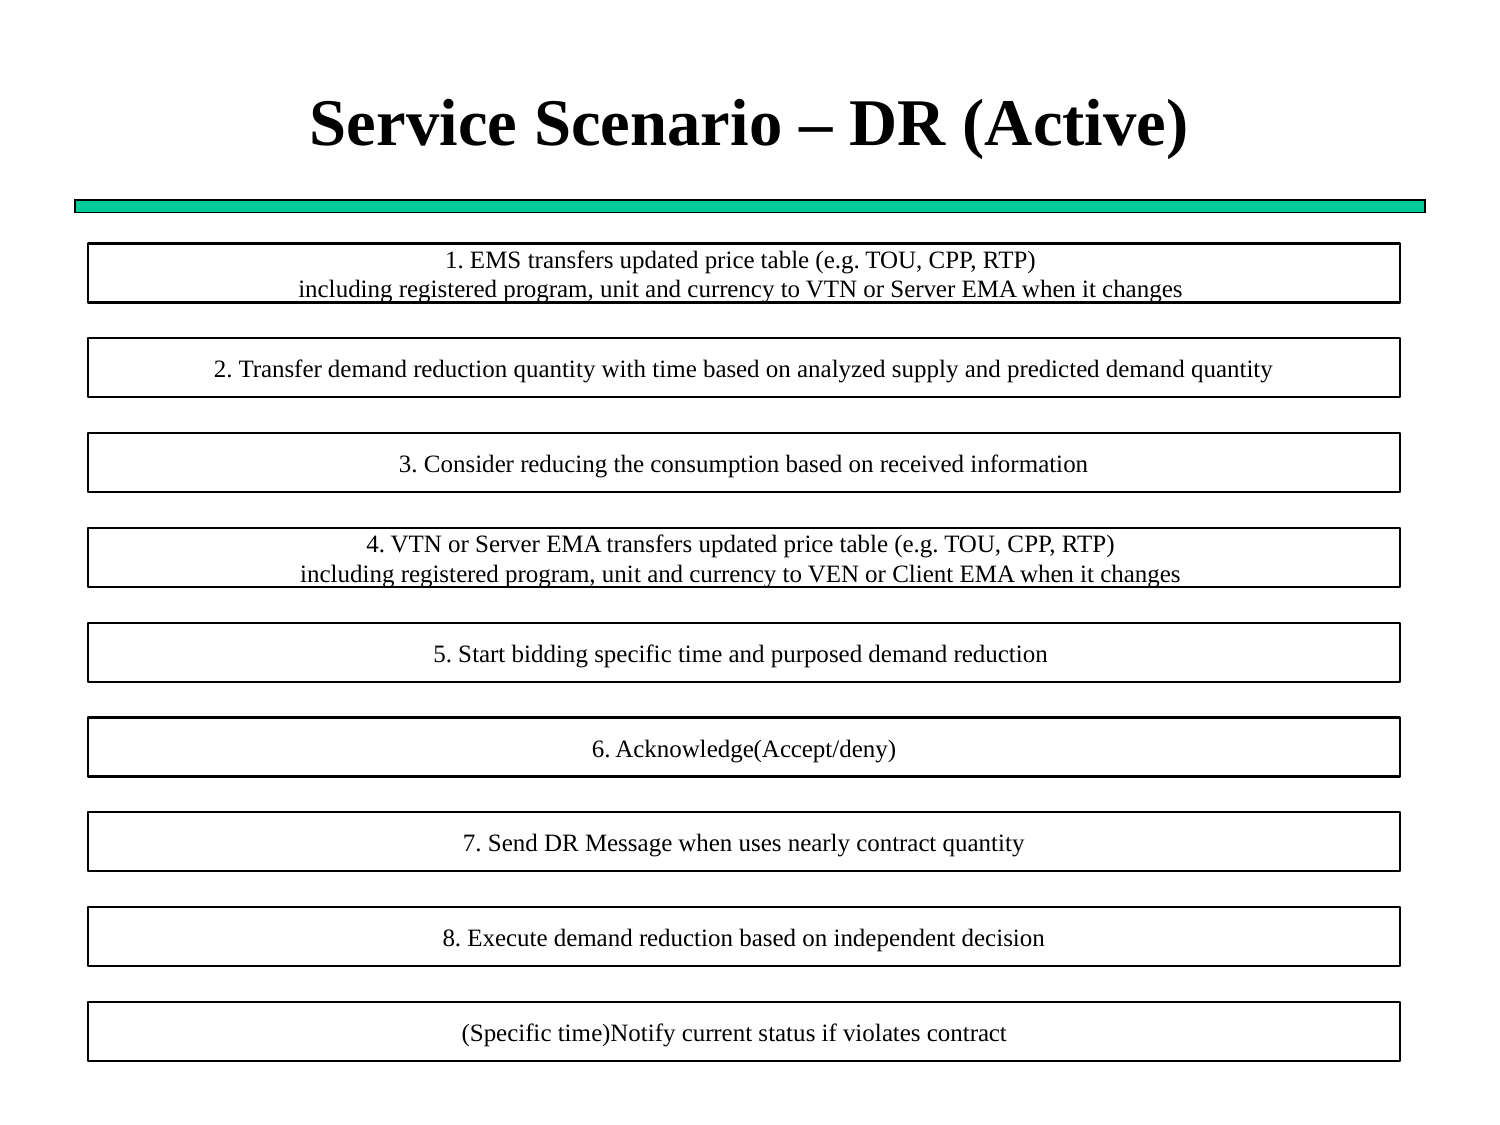

# Service Scenario – DR (Active)
1. EMS transfers updated price table (e.g. TOU, CPP, RTP)
including registered program, unit and currency to VTN or Server EMA when it changes
2. Transfer demand reduction quantity with time based on analyzed supply and predicted demand quantity
3. Consider reducing the consumption based on received information
4. VTN or Server EMA transfers updated price table (e.g. TOU, CPP, RTP)
including registered program, unit and currency to VEN or Client EMA when it changes
5. Start bidding specific time and purposed demand reduction
6. Acknowledge(Accept/deny)
7. Send DR Message when uses nearly contract quantity
8. Execute demand reduction based on independent decision
(Specific time)Notify current status if violates contract